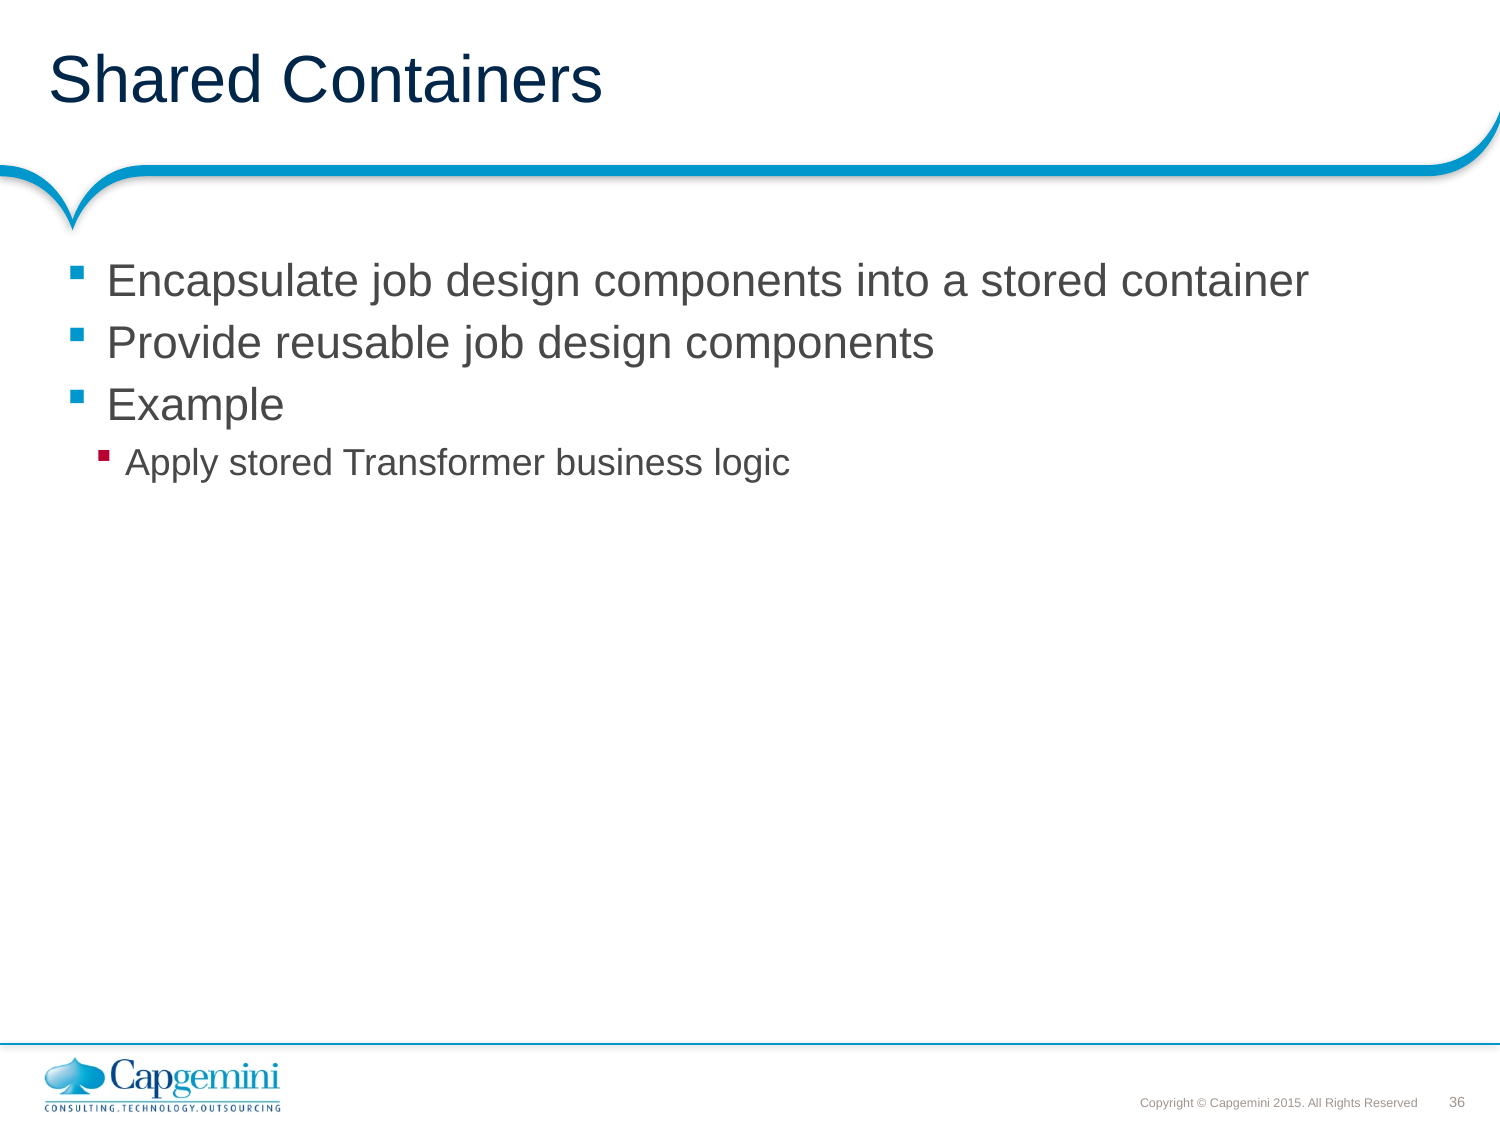

# Shared Containers
 Encapsulate job design components into a stored container
 Provide reusable job design components
 Example
Apply stored Transformer business logic